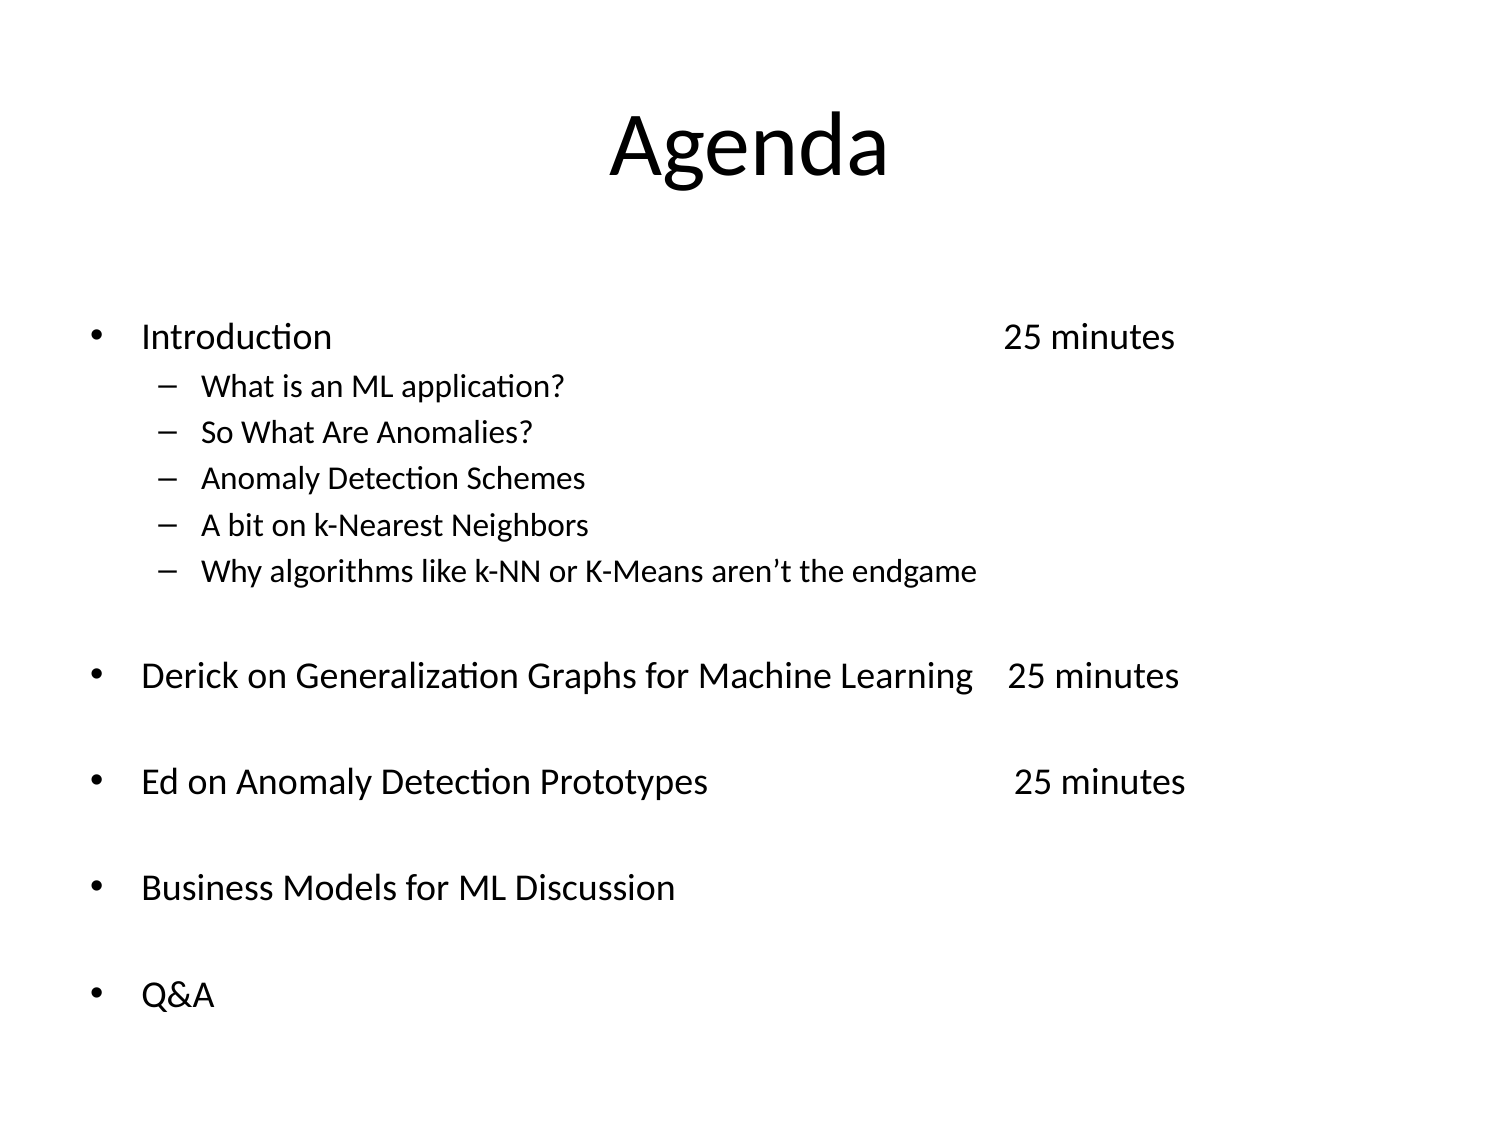

# Agenda
Introduction                                                                               25 minutes
What is an ML application?
So What Are Anomalies?
Anomaly Detection Schemes
A bit on k-Nearest Neighbors
Why algorithms like k-NN or K-Means aren’t the endgame

Derick on Generalization Graphs for Machine Learning    25 minutes

Ed on Anomaly Detection Prototypes                                    25 minutes

Business Models for ML Discussion

Q&A